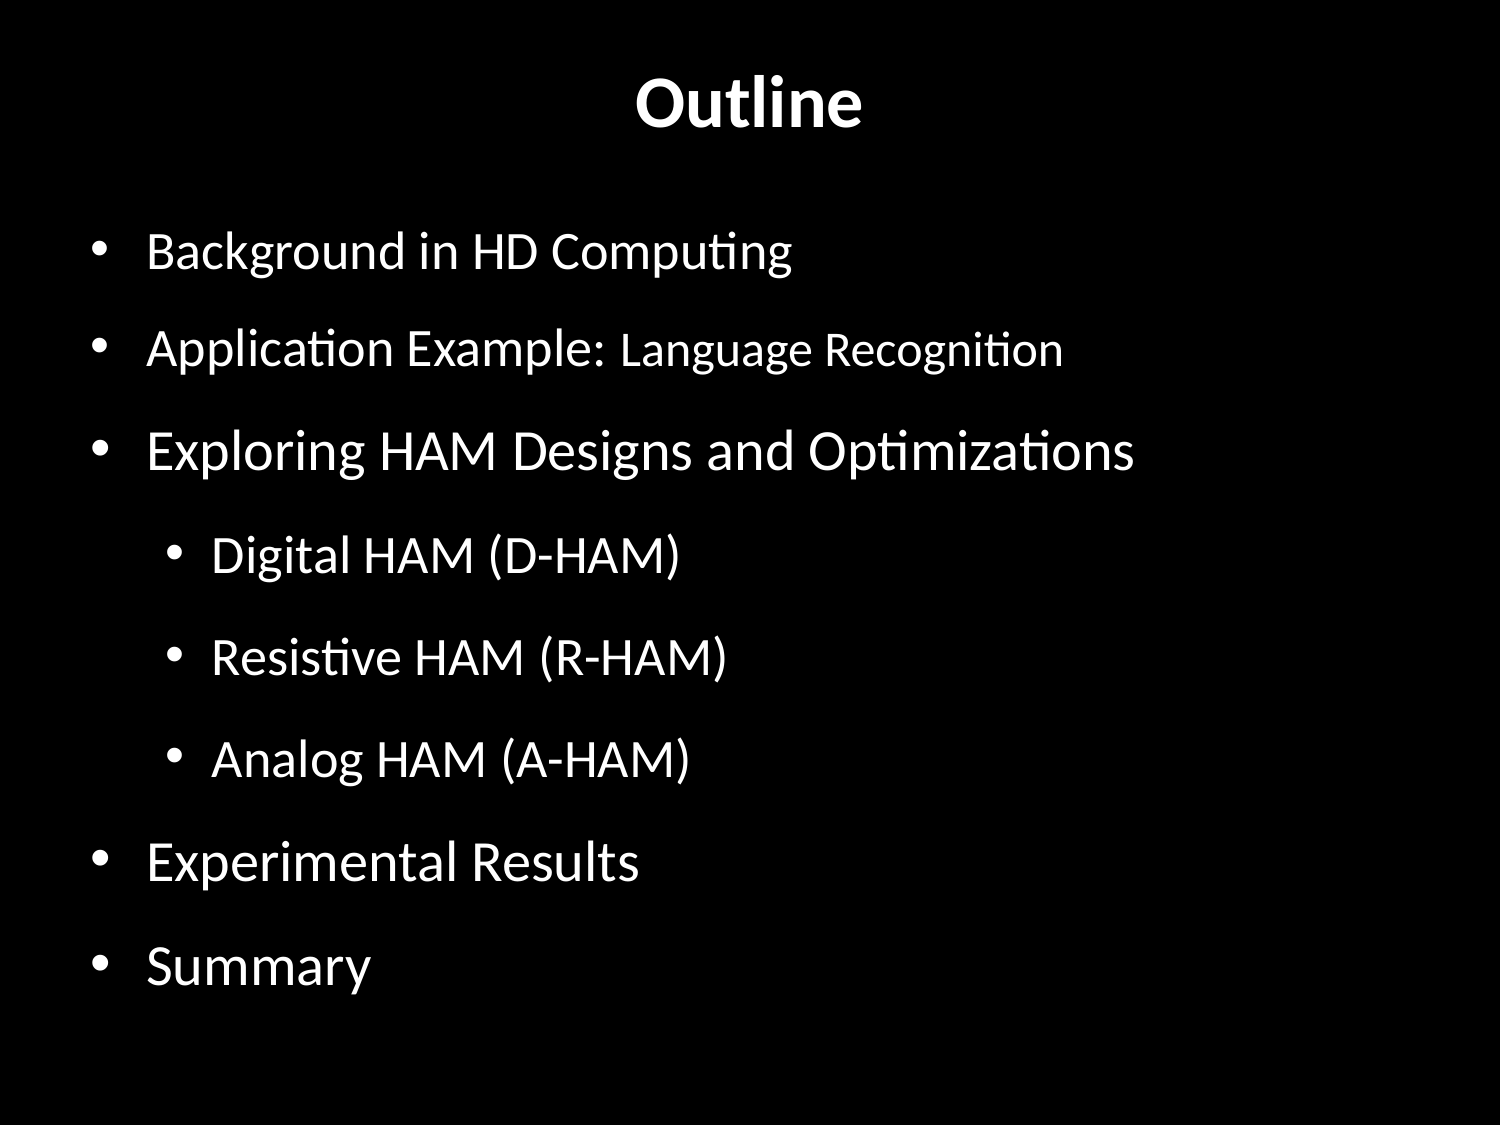

# Outline
Background in HD Computing
Application Example: Language Recognition
Exploring HAM Designs and Optimizations
Digital HAM (D-HAM)
Resistive HAM (R-HAM)
Analog HAM (A-HAM)
Experimental Results
Summary